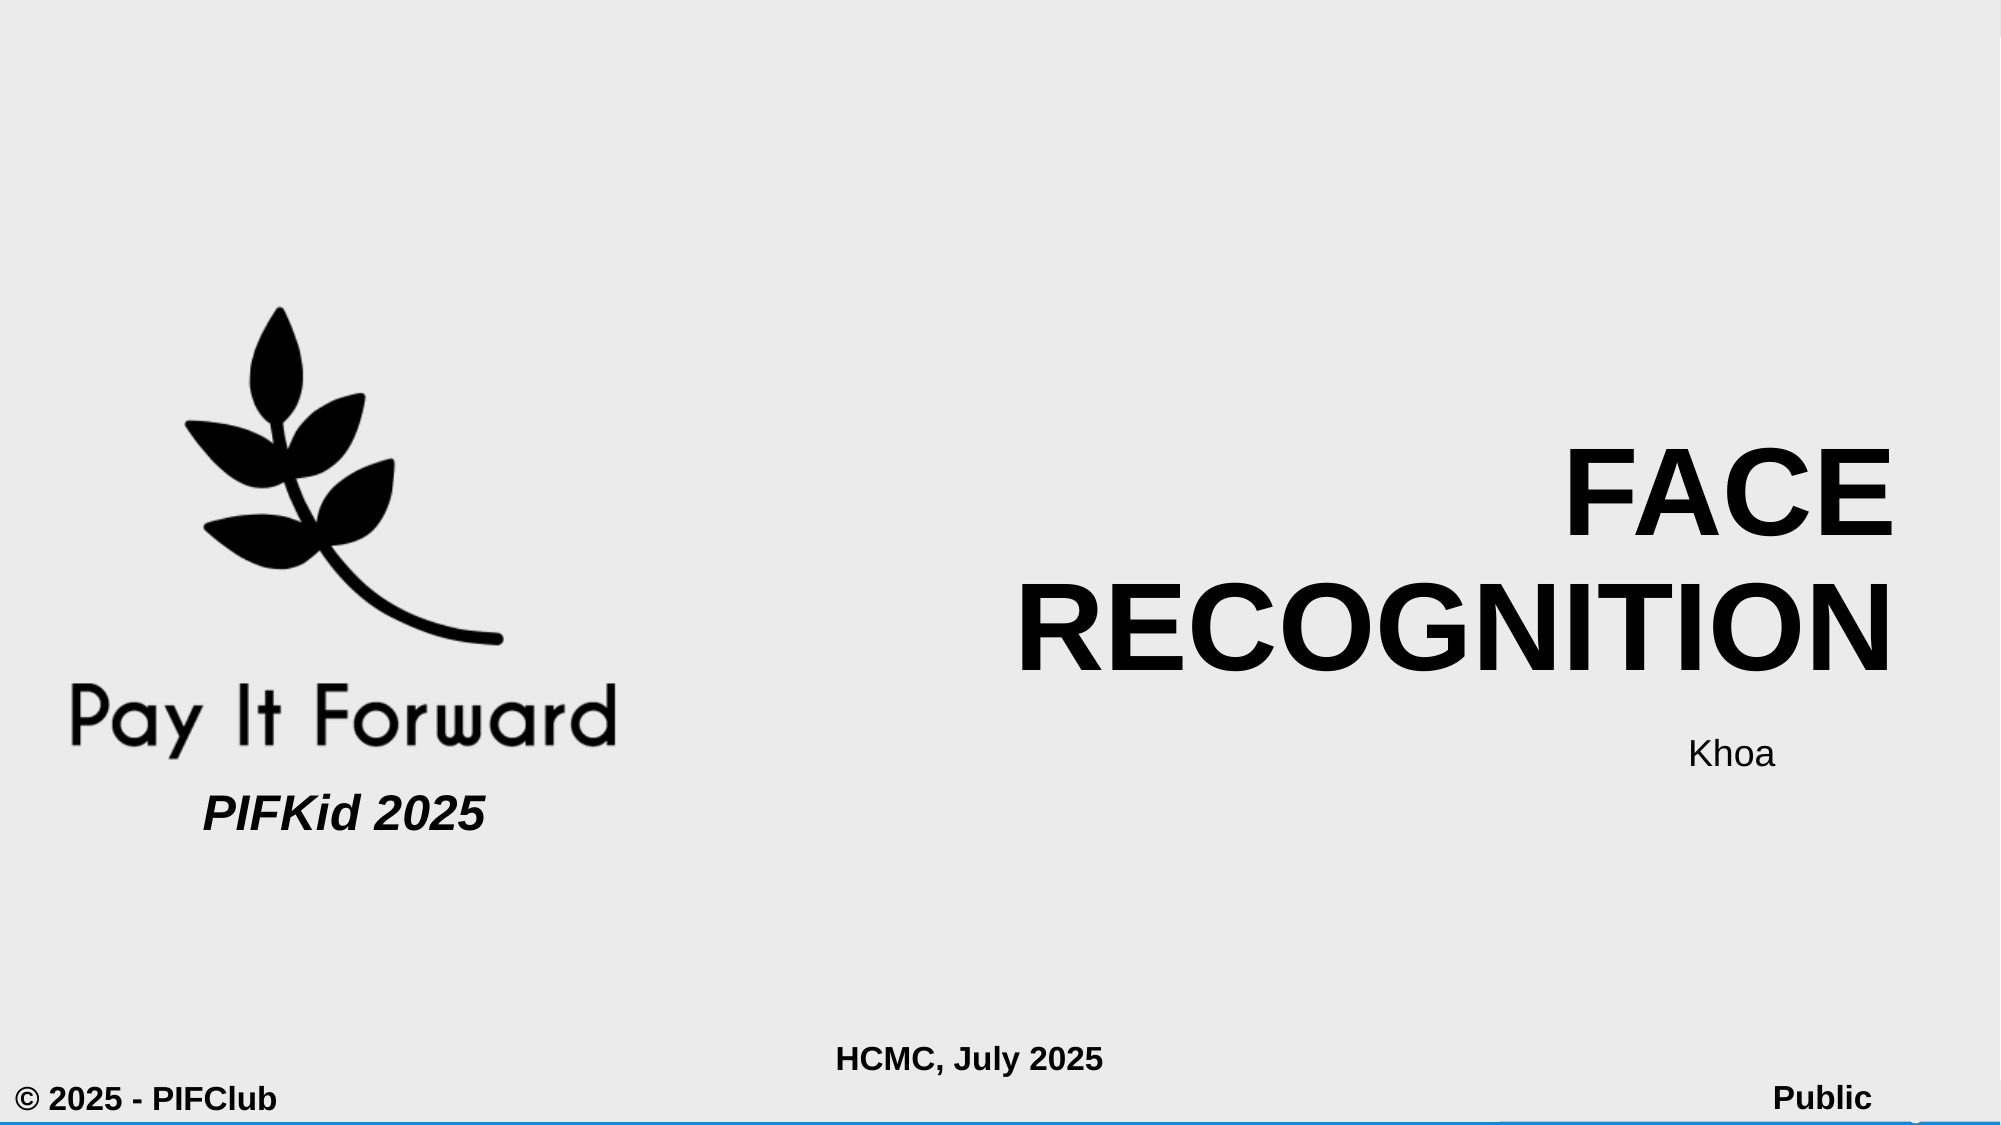

# FACE RECOGNITION
Khoa
PIFKid 2025
HCMC, July 2025